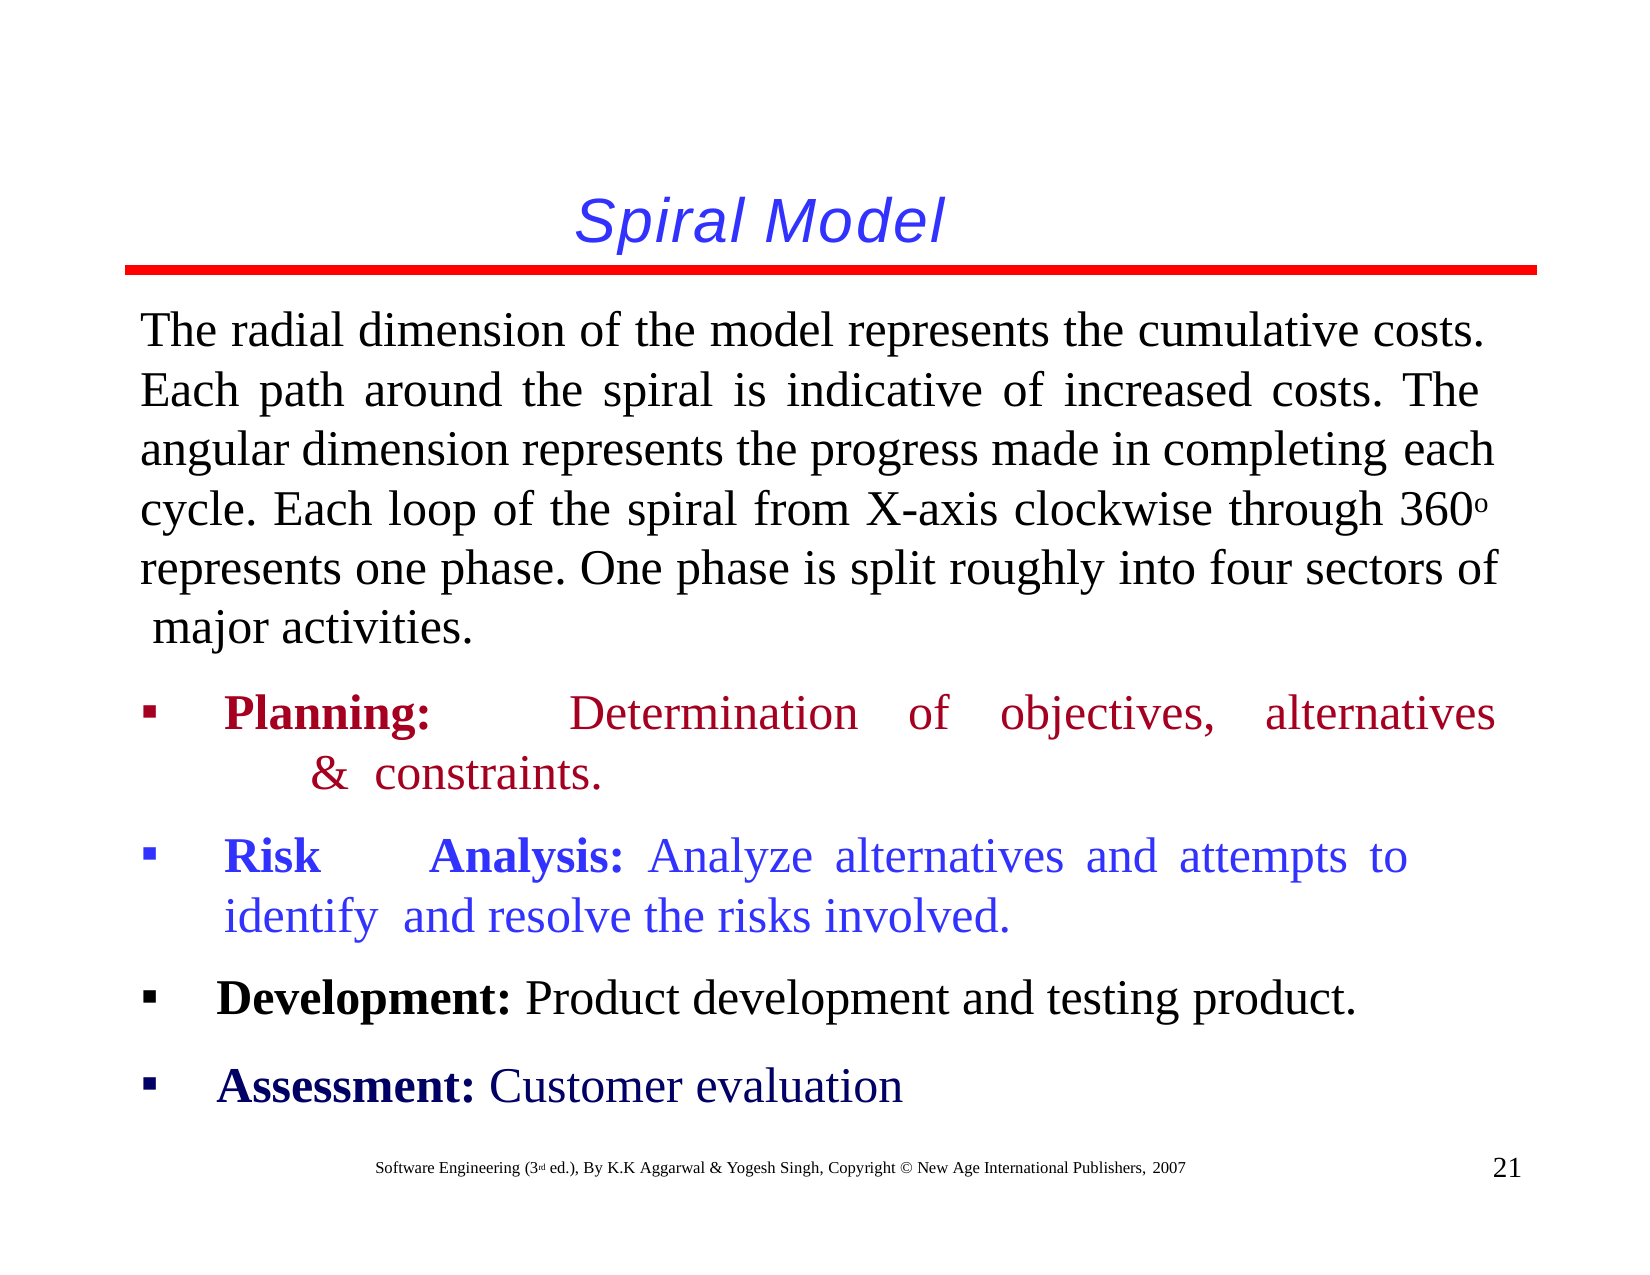

# Spiral Model

The radial dimension of the model represents the cumulative costs.  Each path around the spiral is indicative of increased costs. The  angular dimension represents the progress made in completing each
cycle. Each loop of the spiral from X-axis clockwise through 360o  represents one phase. One phase is split roughly into four sectors of  major activities.
Planning:	Determination	of	objectives,	alternatives	&  constraints.
Risk	Analysis:	Analyze	alternatives	and	attempts	to identify  and resolve the risks involved.
Development: Product development and testing product.
Assessment: Customer evaluation
21
Software Engineering (3rd  ed.), By K.K Aggarwal & Yogesh Singh, Copyright © New Age International Publishers, 2007